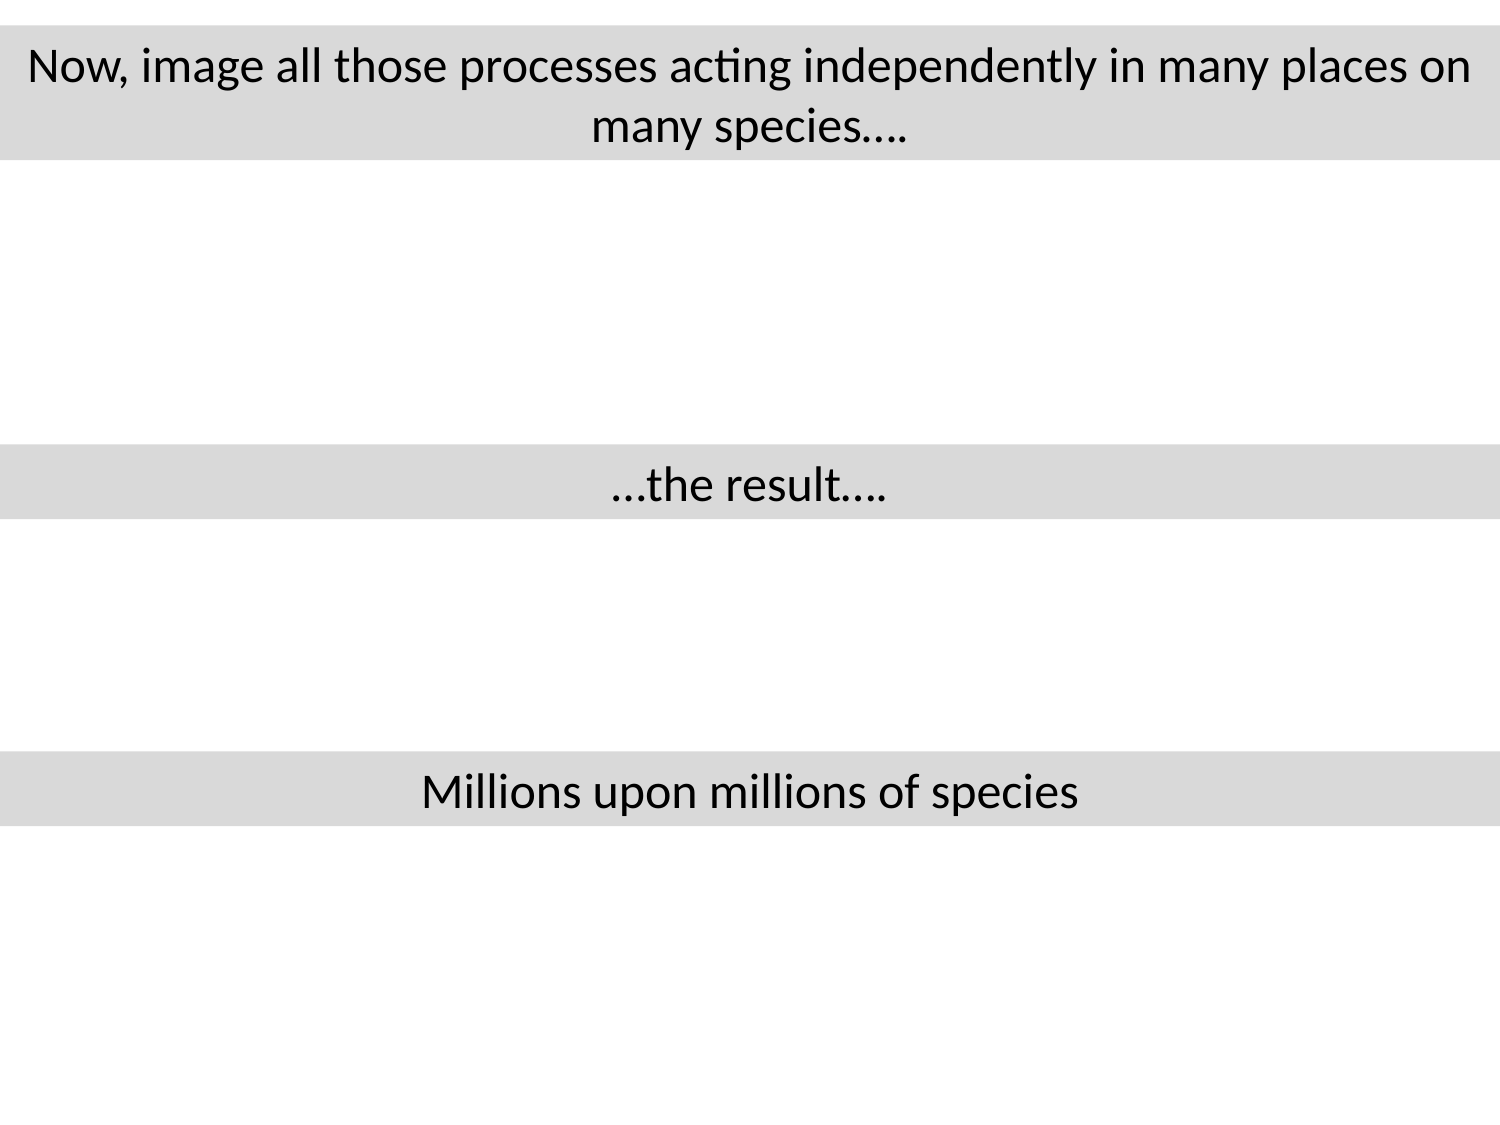

Now, image all those processes acting independently in many places on many species….
…the result….
Millions upon millions of species